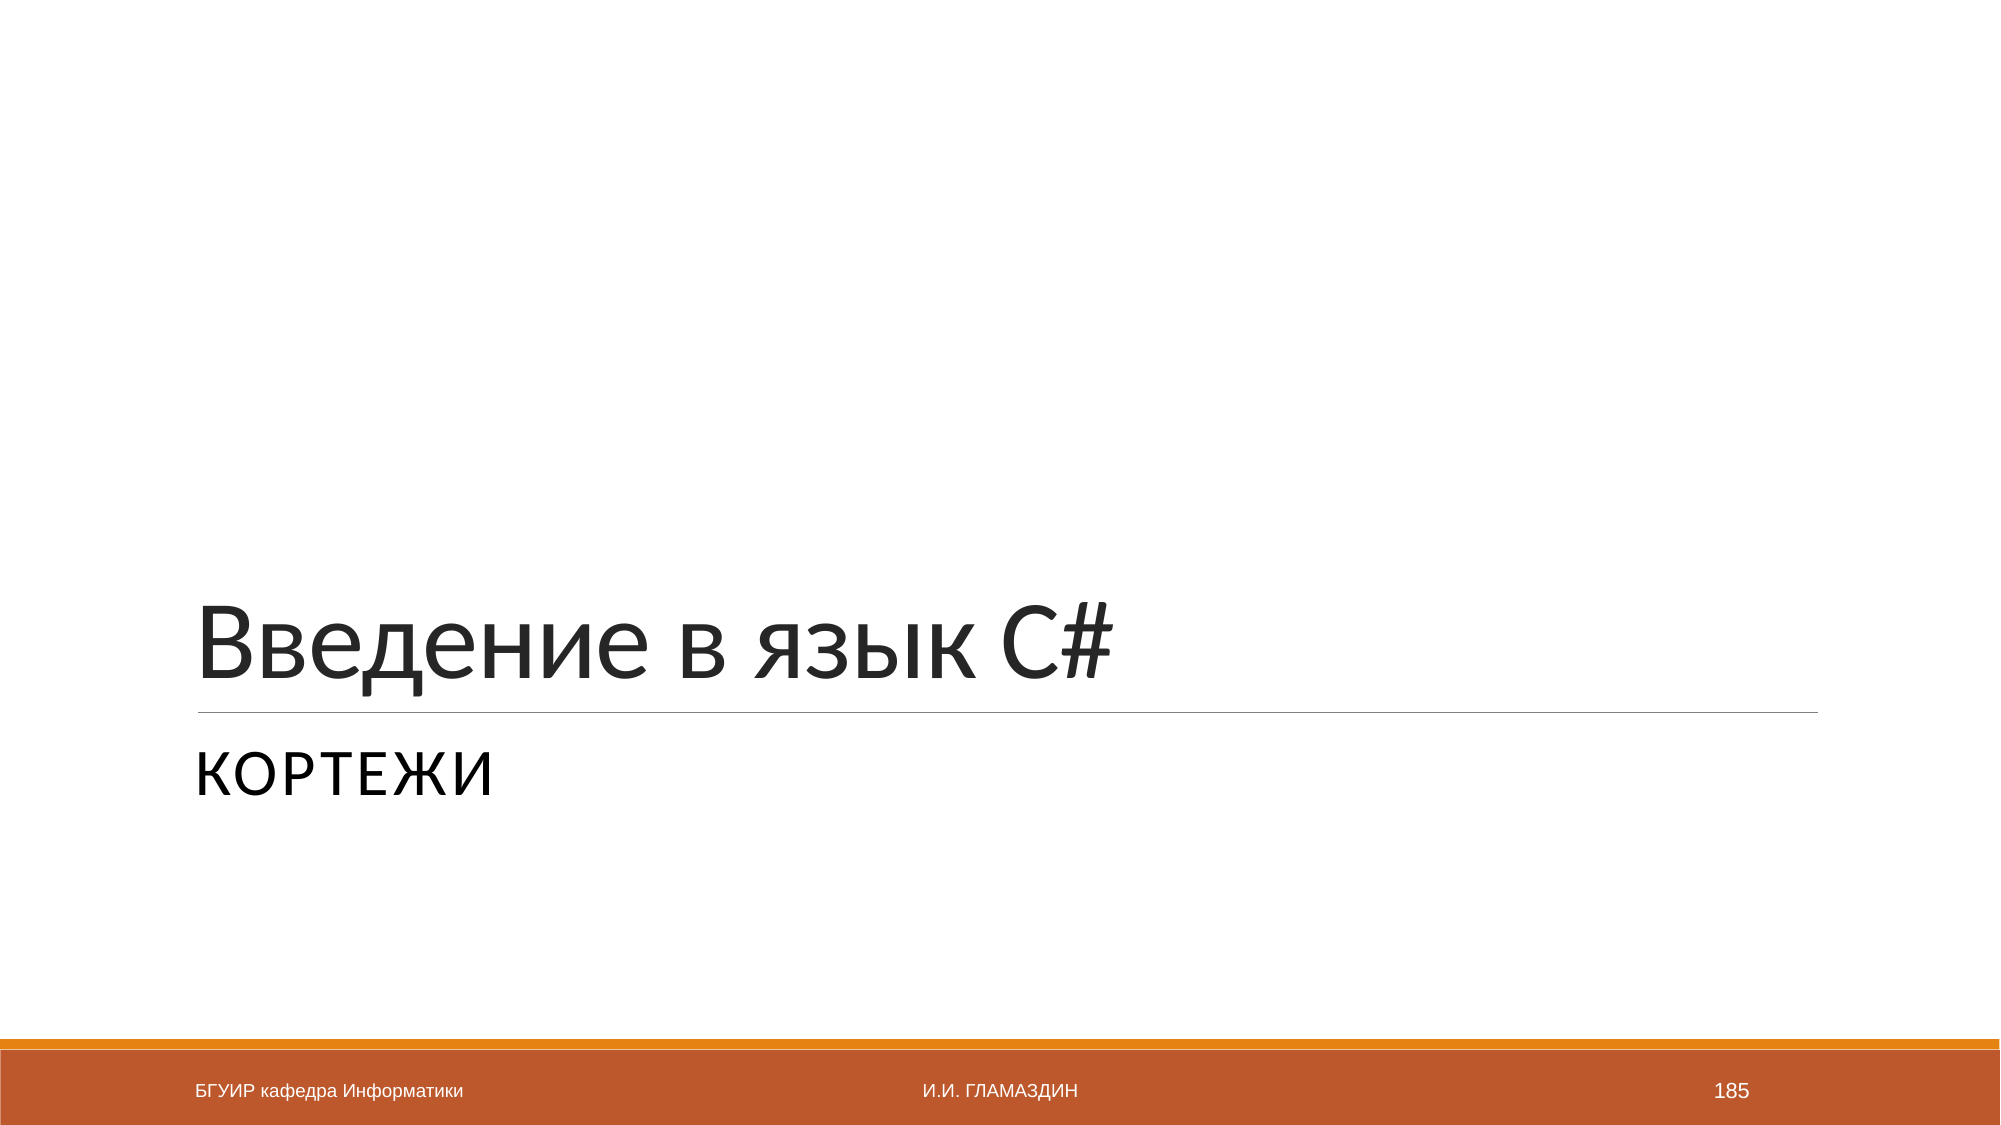

# Введение в язык C#
Кортежи
БГУИР кафедра Информатики
И.И. Гламаздин
185